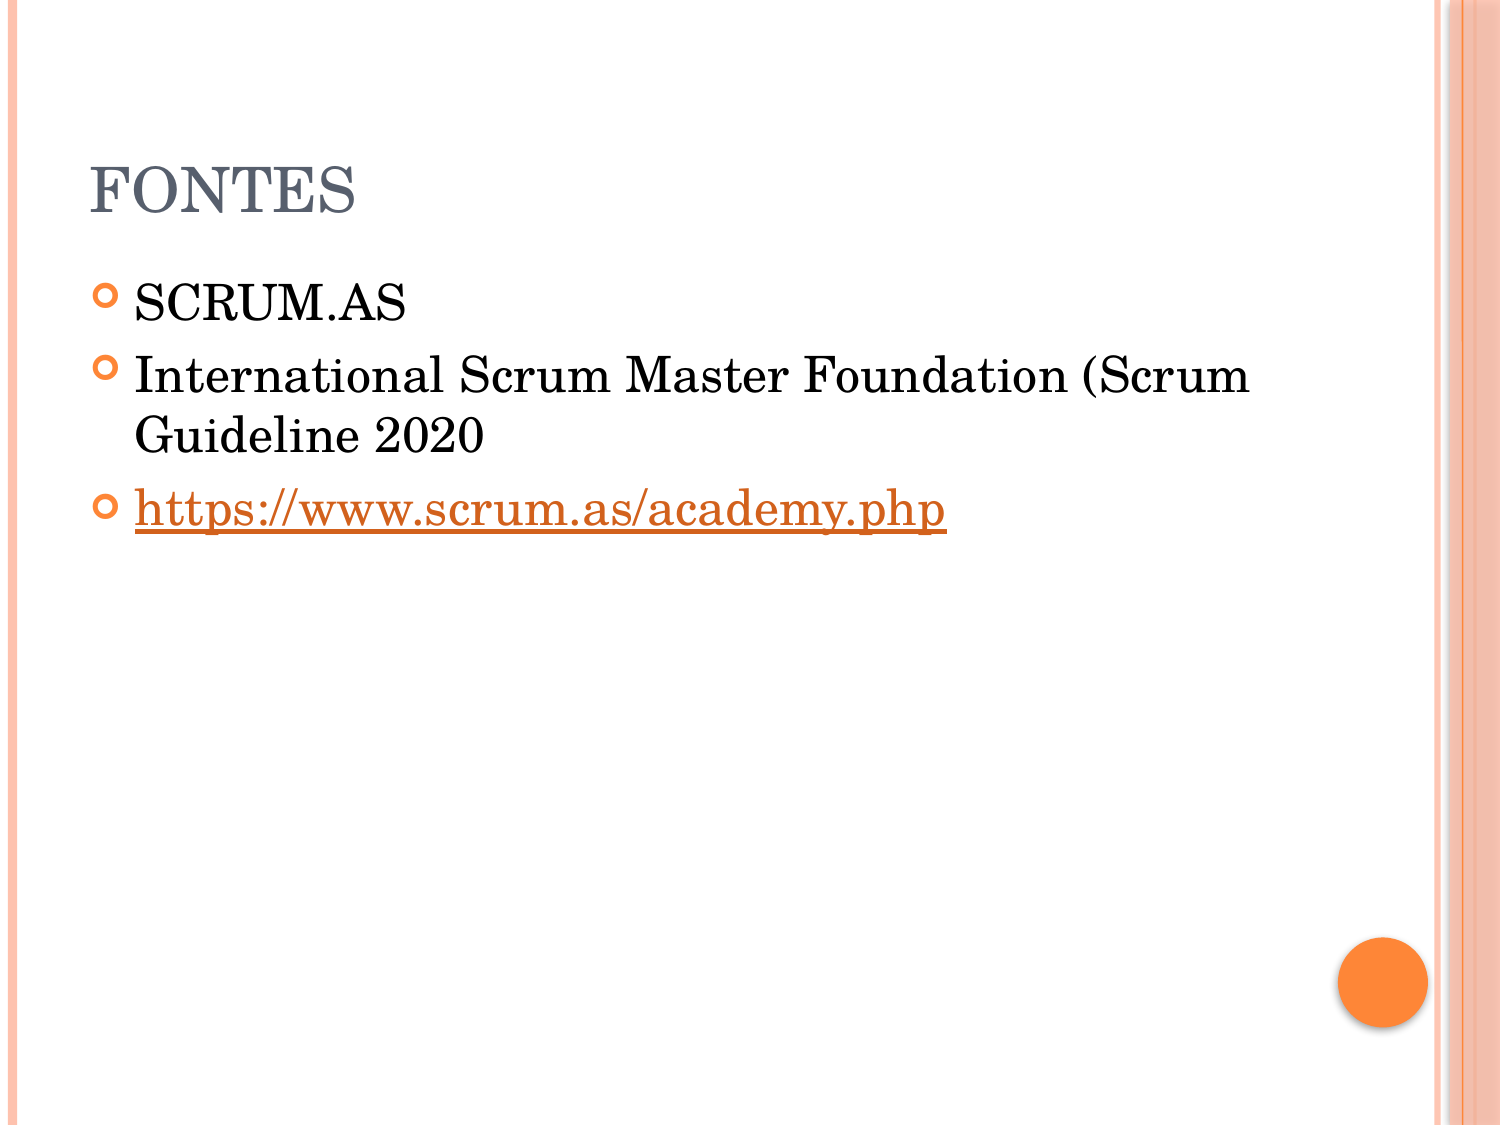

# Fontes
SCRUM.AS
International Scrum Master Foundation (Scrum Guideline 2020
https://www.scrum.as/academy.php